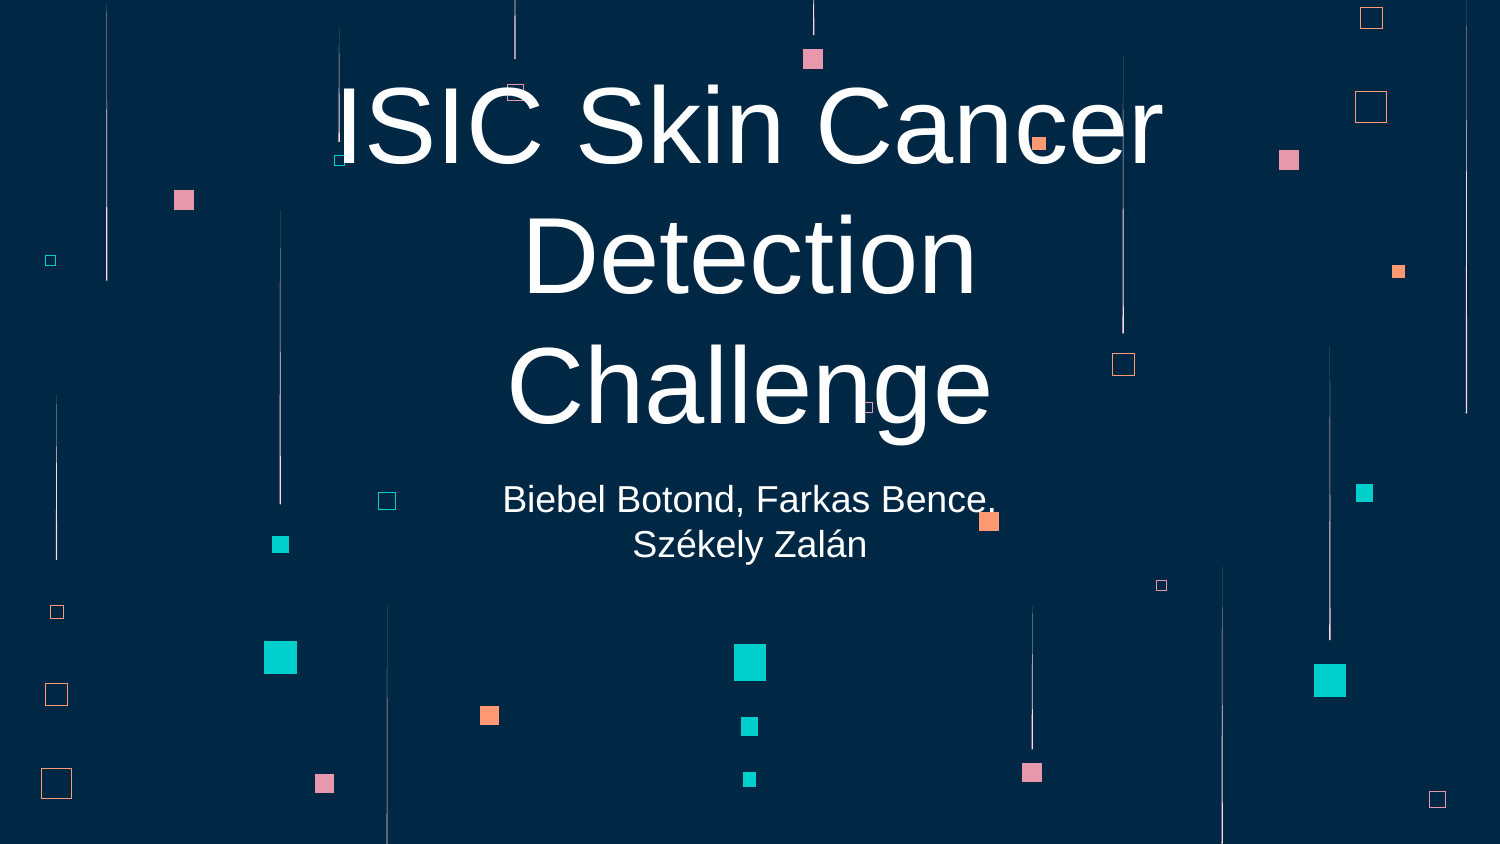

# ISIC Skin Cancer Detection Challenge

Biebel Botond, Farkas Bence, Székely Zalán